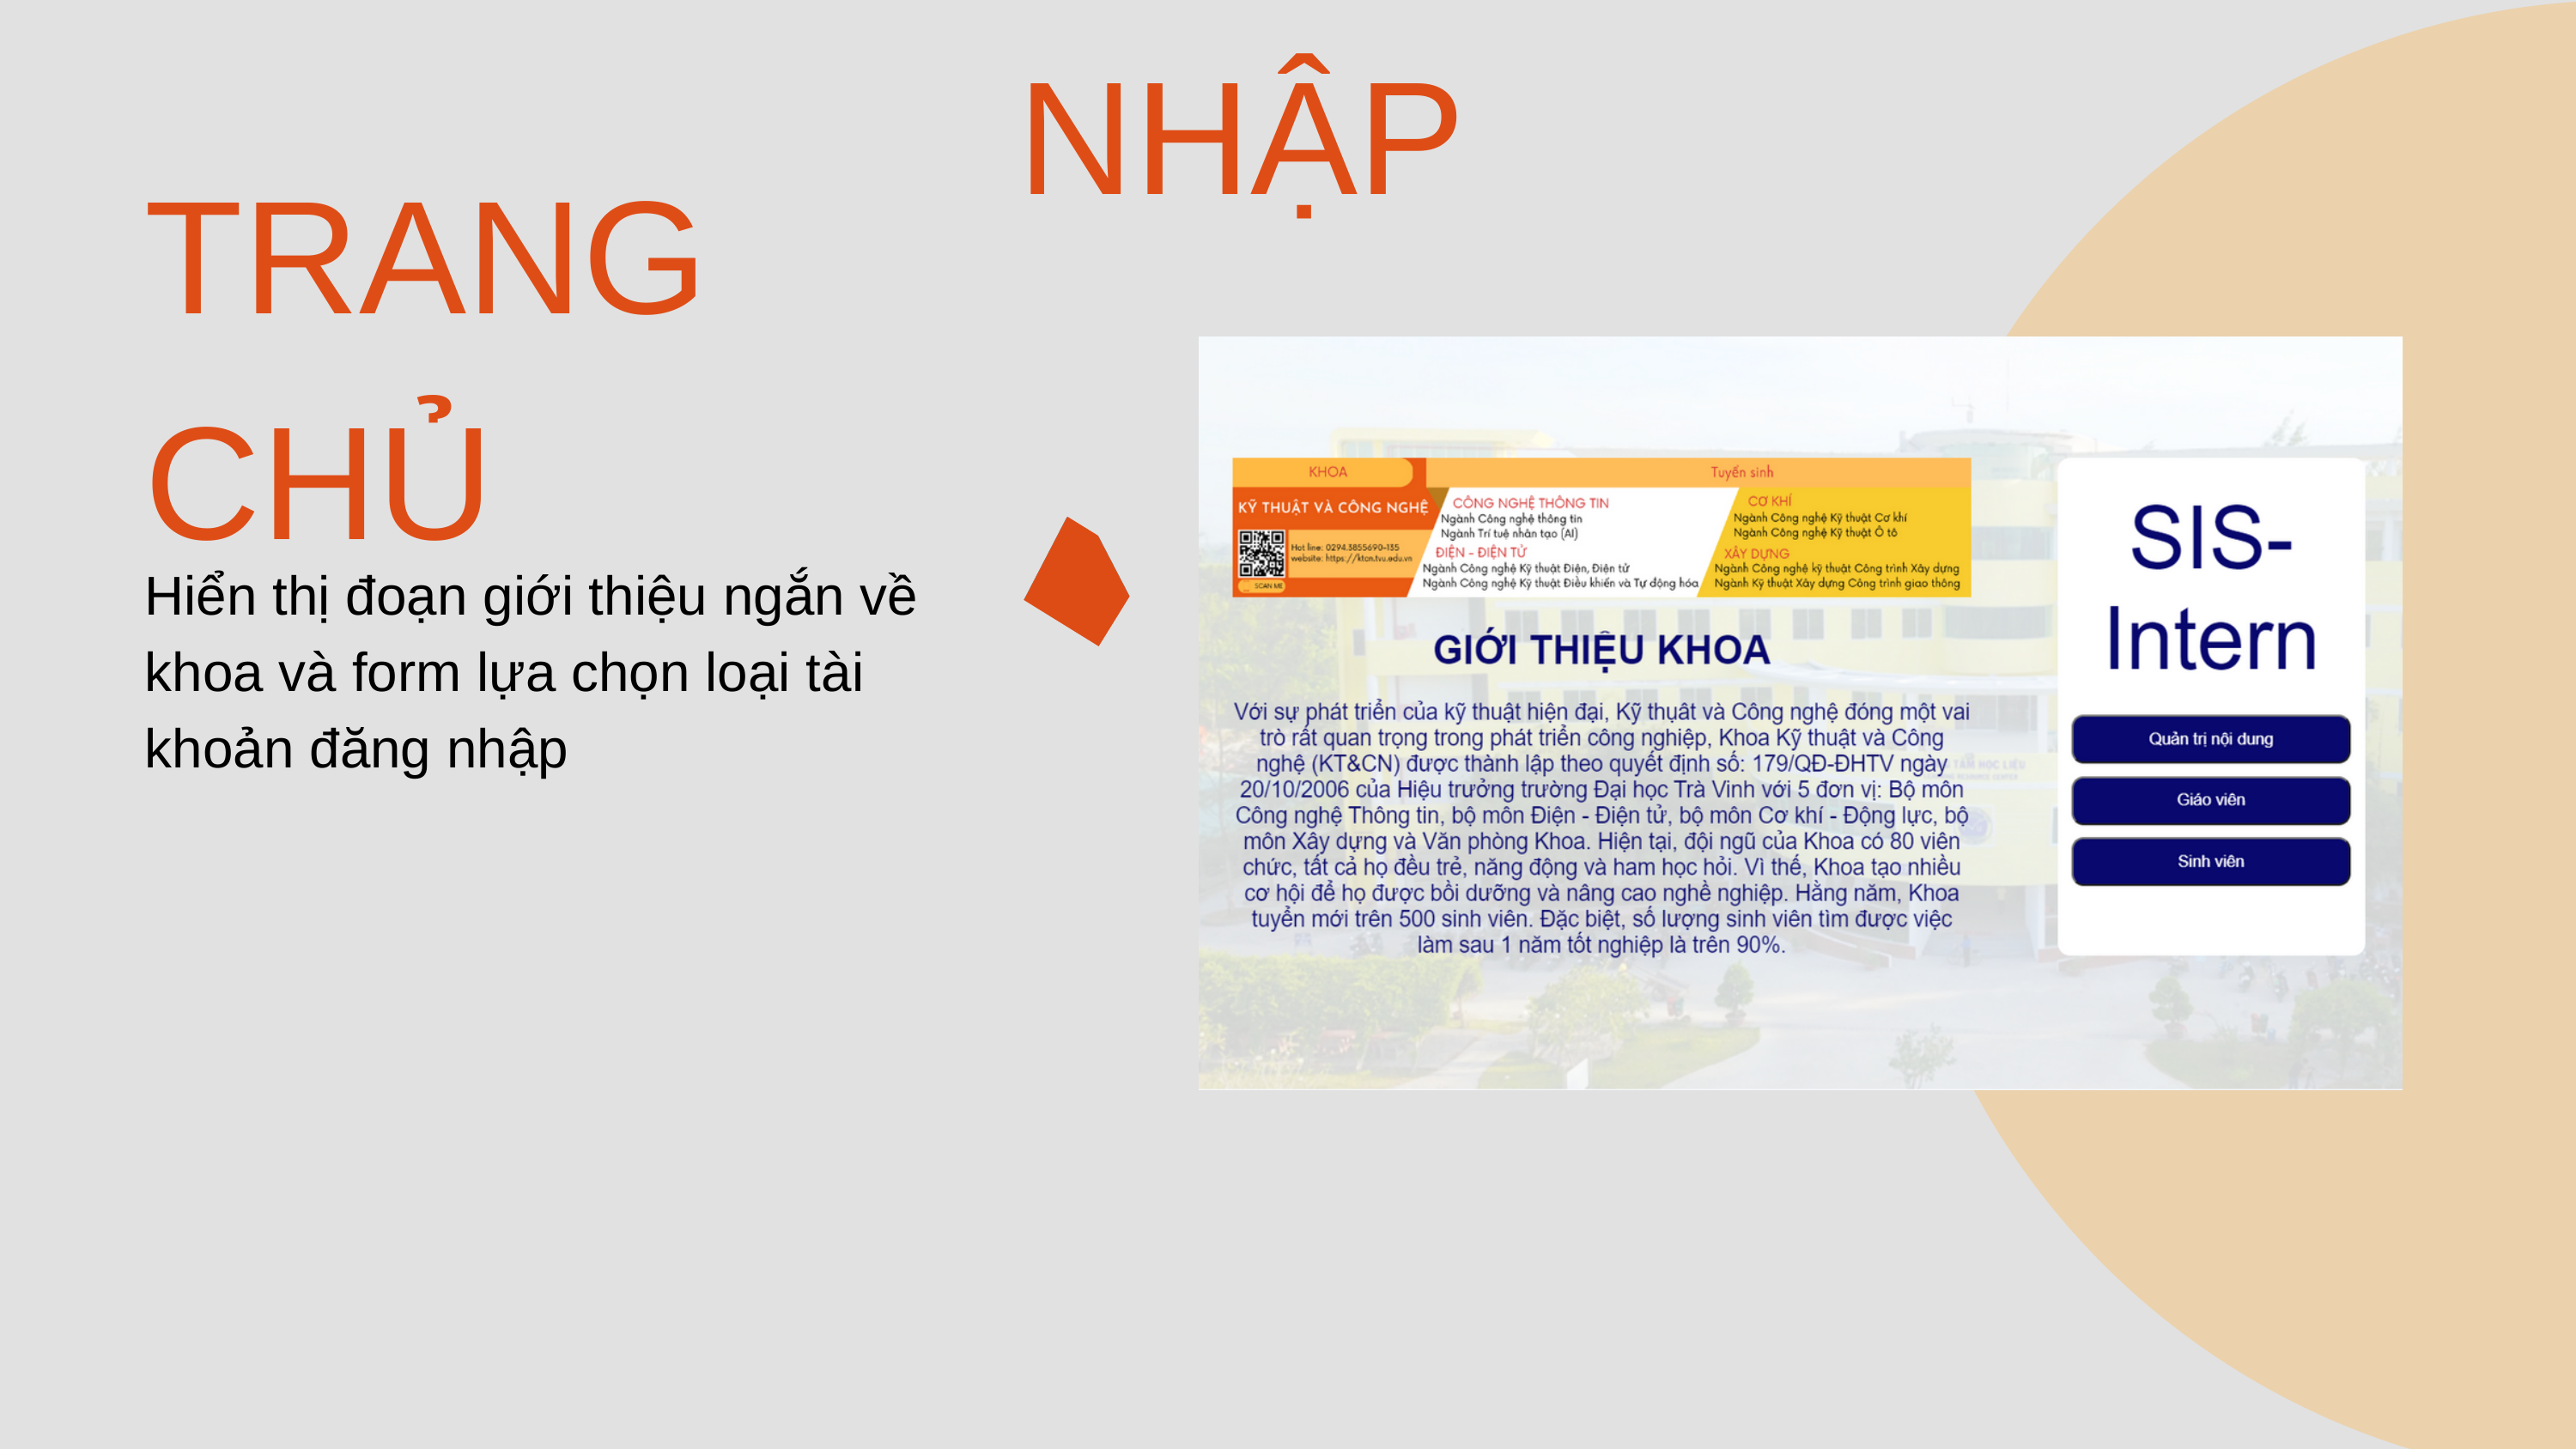

ĐĂNG KÝ THỰC TẬP
NỘP BÁO CÁO
XEM BÁO CÁO
DUYỆT ĐƠN THỰC TẬP
THÊM ĐỢT THỰC TẬP
ĐĂNG KÝ
ĐĂNG NHẬP
THÊM CÔNG VIỆC THỰC TẬP

TRANG CHỦ

thực hiện thêm đợt thực tập mới với các thông tin: Tên đợt thực tập, ngày bắt đầu, ngày kết thúc, danh sách lớp và ghi chú.

Thực hiện thêm đợt thực tập mới với các thông tin: Tên đợt thực tập, ngày bắt đầu, ngày kết thúc, danh sách lớp và ghi chú.

Hiển thị đoạn giới thiệu ngắn về khoa và form lựa chọn loại tài khoản đăng nhập
Cho phép người dùng đăng ký tài khoản trên hệ thống.
Cho phép người dùng đăng nhập vào hệ thống.
Chọn tuần nộp và tải file lên sau đó nhấn vào nút “Nộp bài” để nộp báo cáo.
Thực hiện gán giáo viên hướng dẫn cho đơn và nhấn vào nút “Duyệt” để duyệt đơn, nút “Từ chối” để từ chối đơn, nút “Đóng” để quay lại danh sách đơn thực tập.
Lựa chọn chương trình thực tập  và nhấn vào “Lưu”để hoàn tất quá trình đăng ký.
Để xem file báo cáo của sinh viên, giáo viên nhấn vào nút “Tải về” và mở file lên xem.